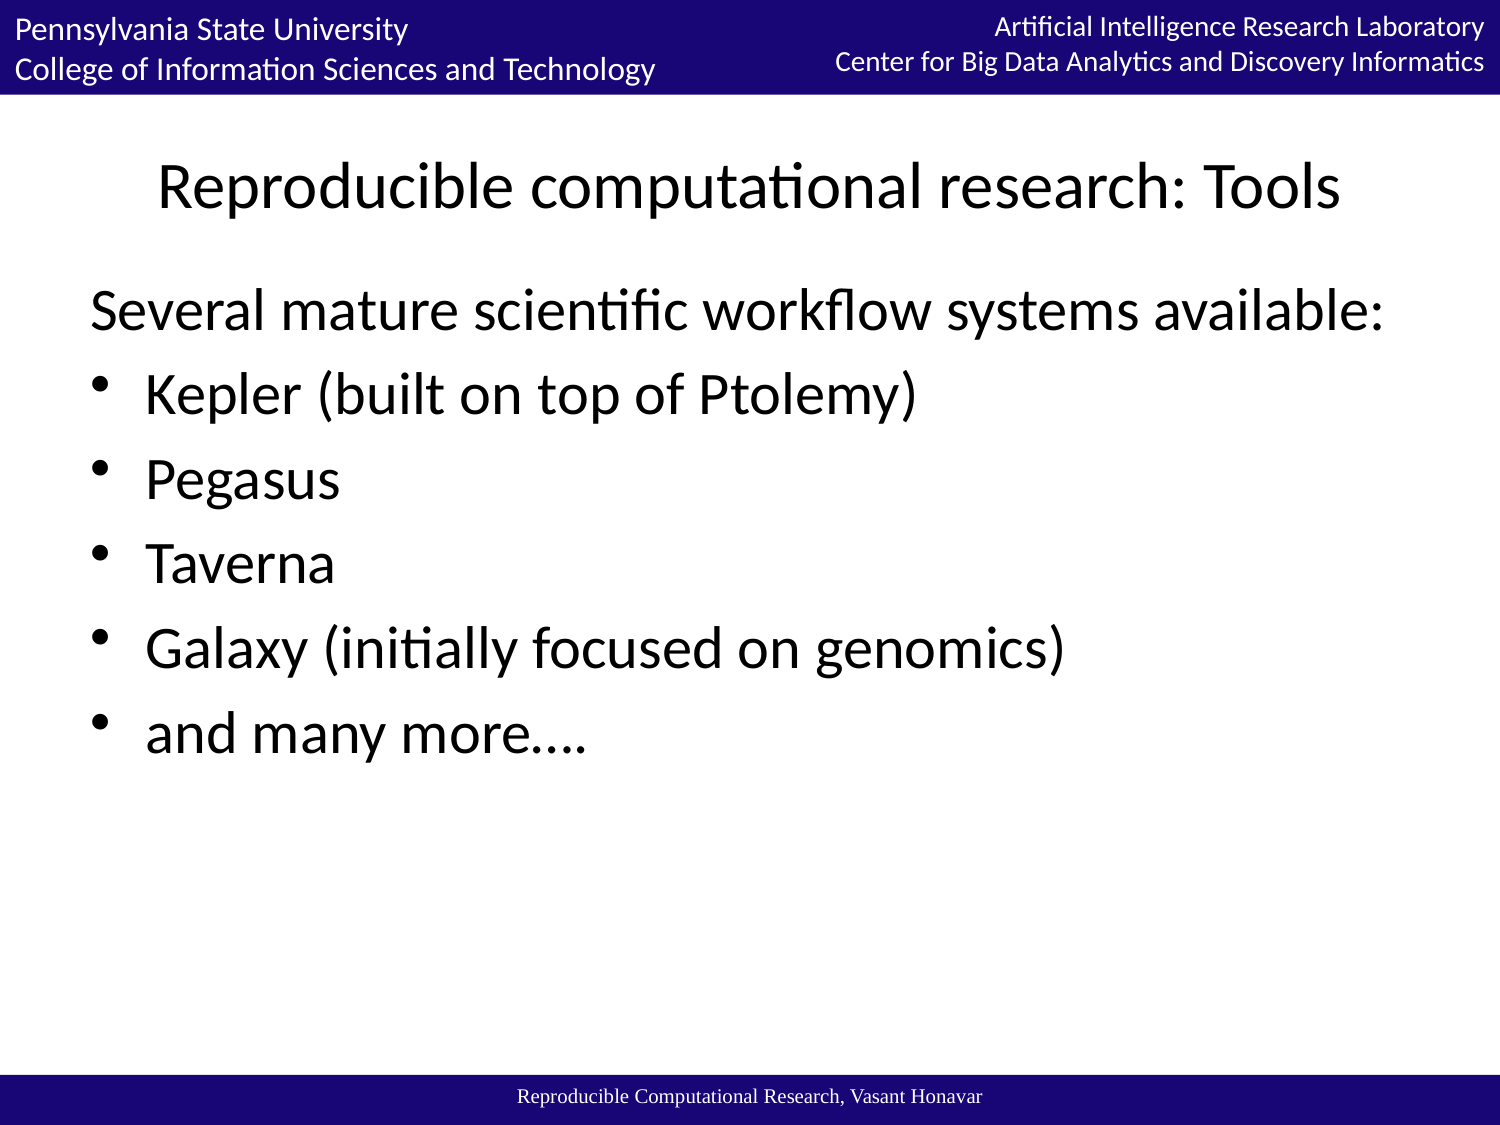

# Reproducible computational research: Tools
Several mature scientific workflow systems available:
Kepler (built on top of Ptolemy)
Pegasus
Taverna
Galaxy (initially focused on genomics)
and many more….

Reproducible Computational Research, Vasant Honavar